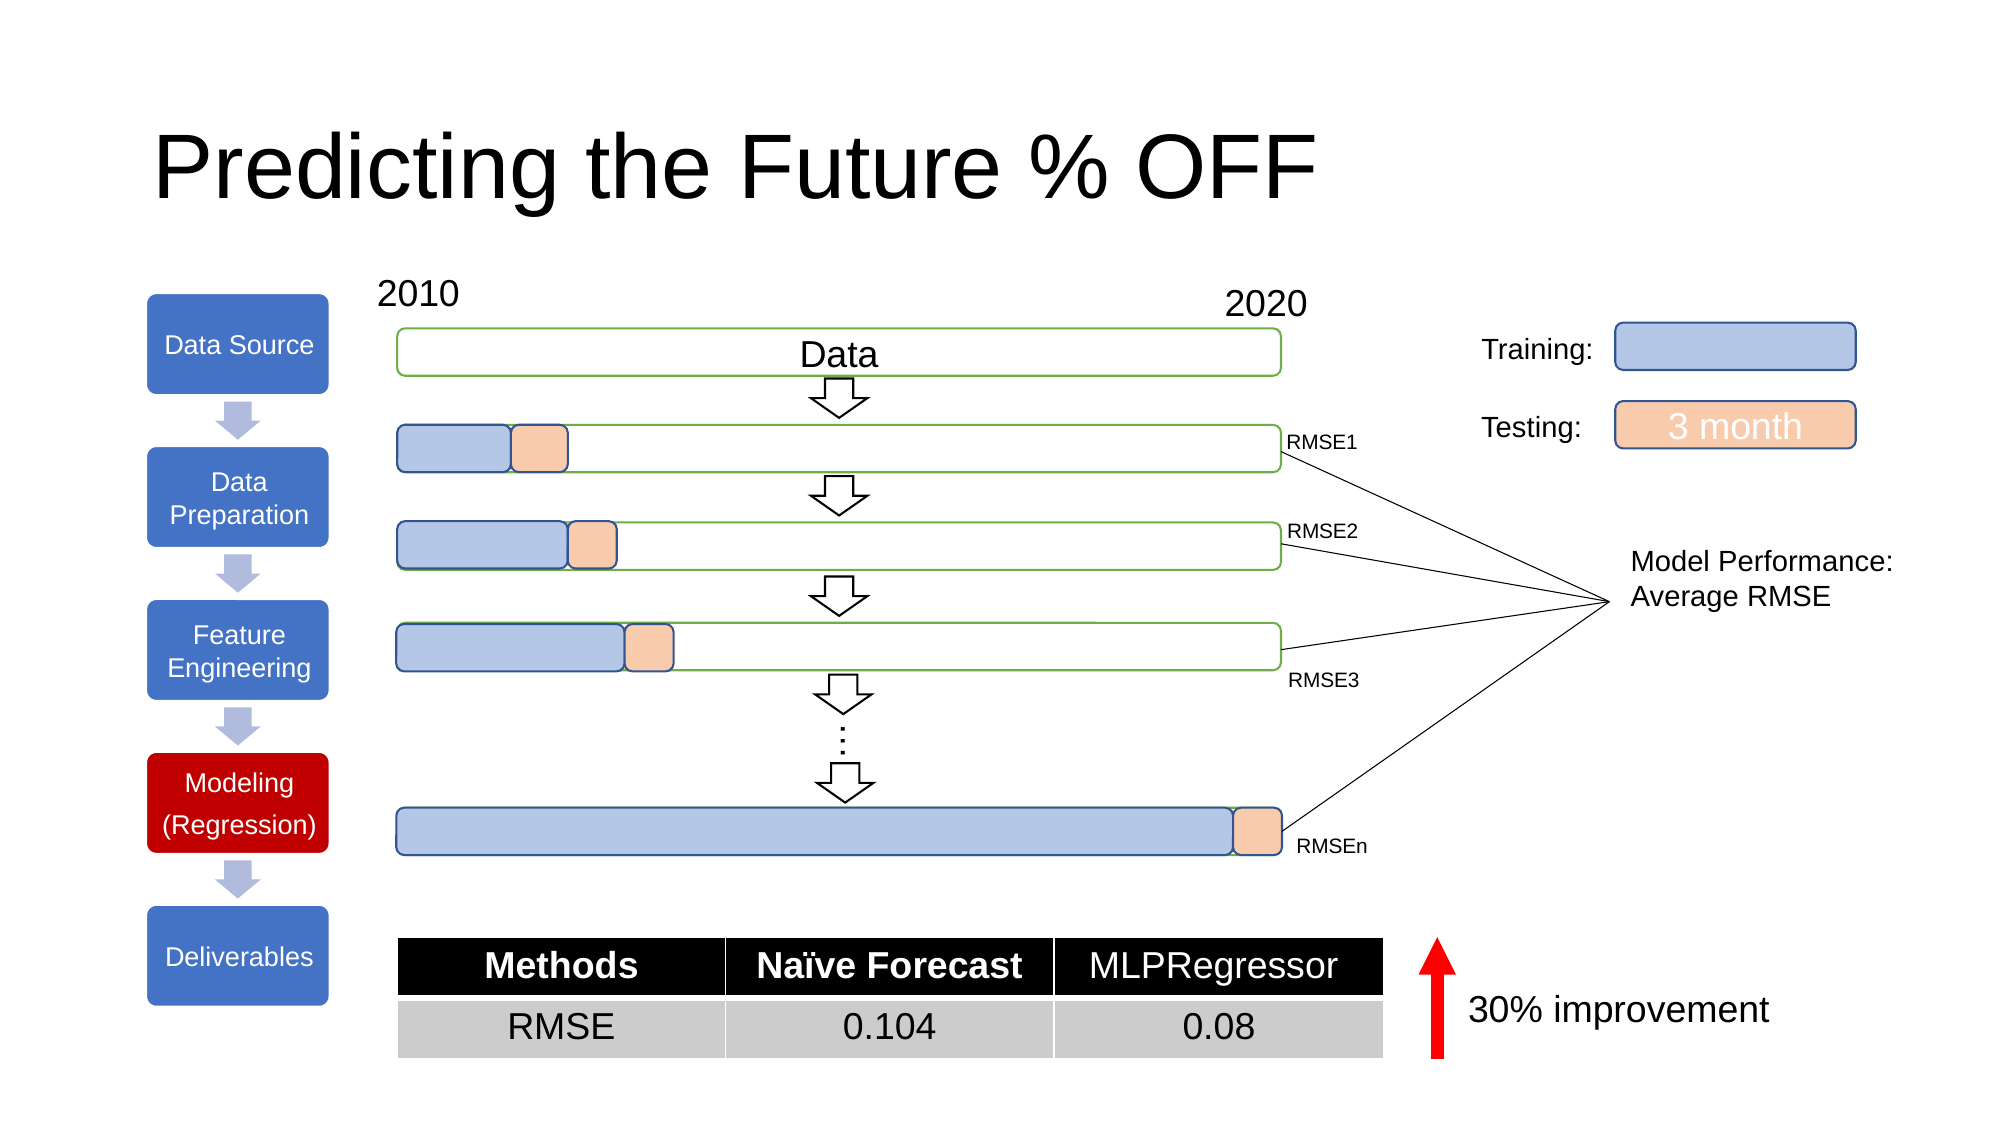

# Predicting the Future % OFF
2010
2020
Data Source

Data Preparation

Feature Engineering

Modeling
(Regression)

Deliverables
Training:

Data

Testing:
3 month
RMSE1

RMSE2

Model Performance:
Average RMSE

RMSE3

…

RMSEn
| Methods | Naïve Forecast | MLPRegressor |
| --- | --- | --- |
| RMSE | 0.104 | 0.08 |
30% improvement